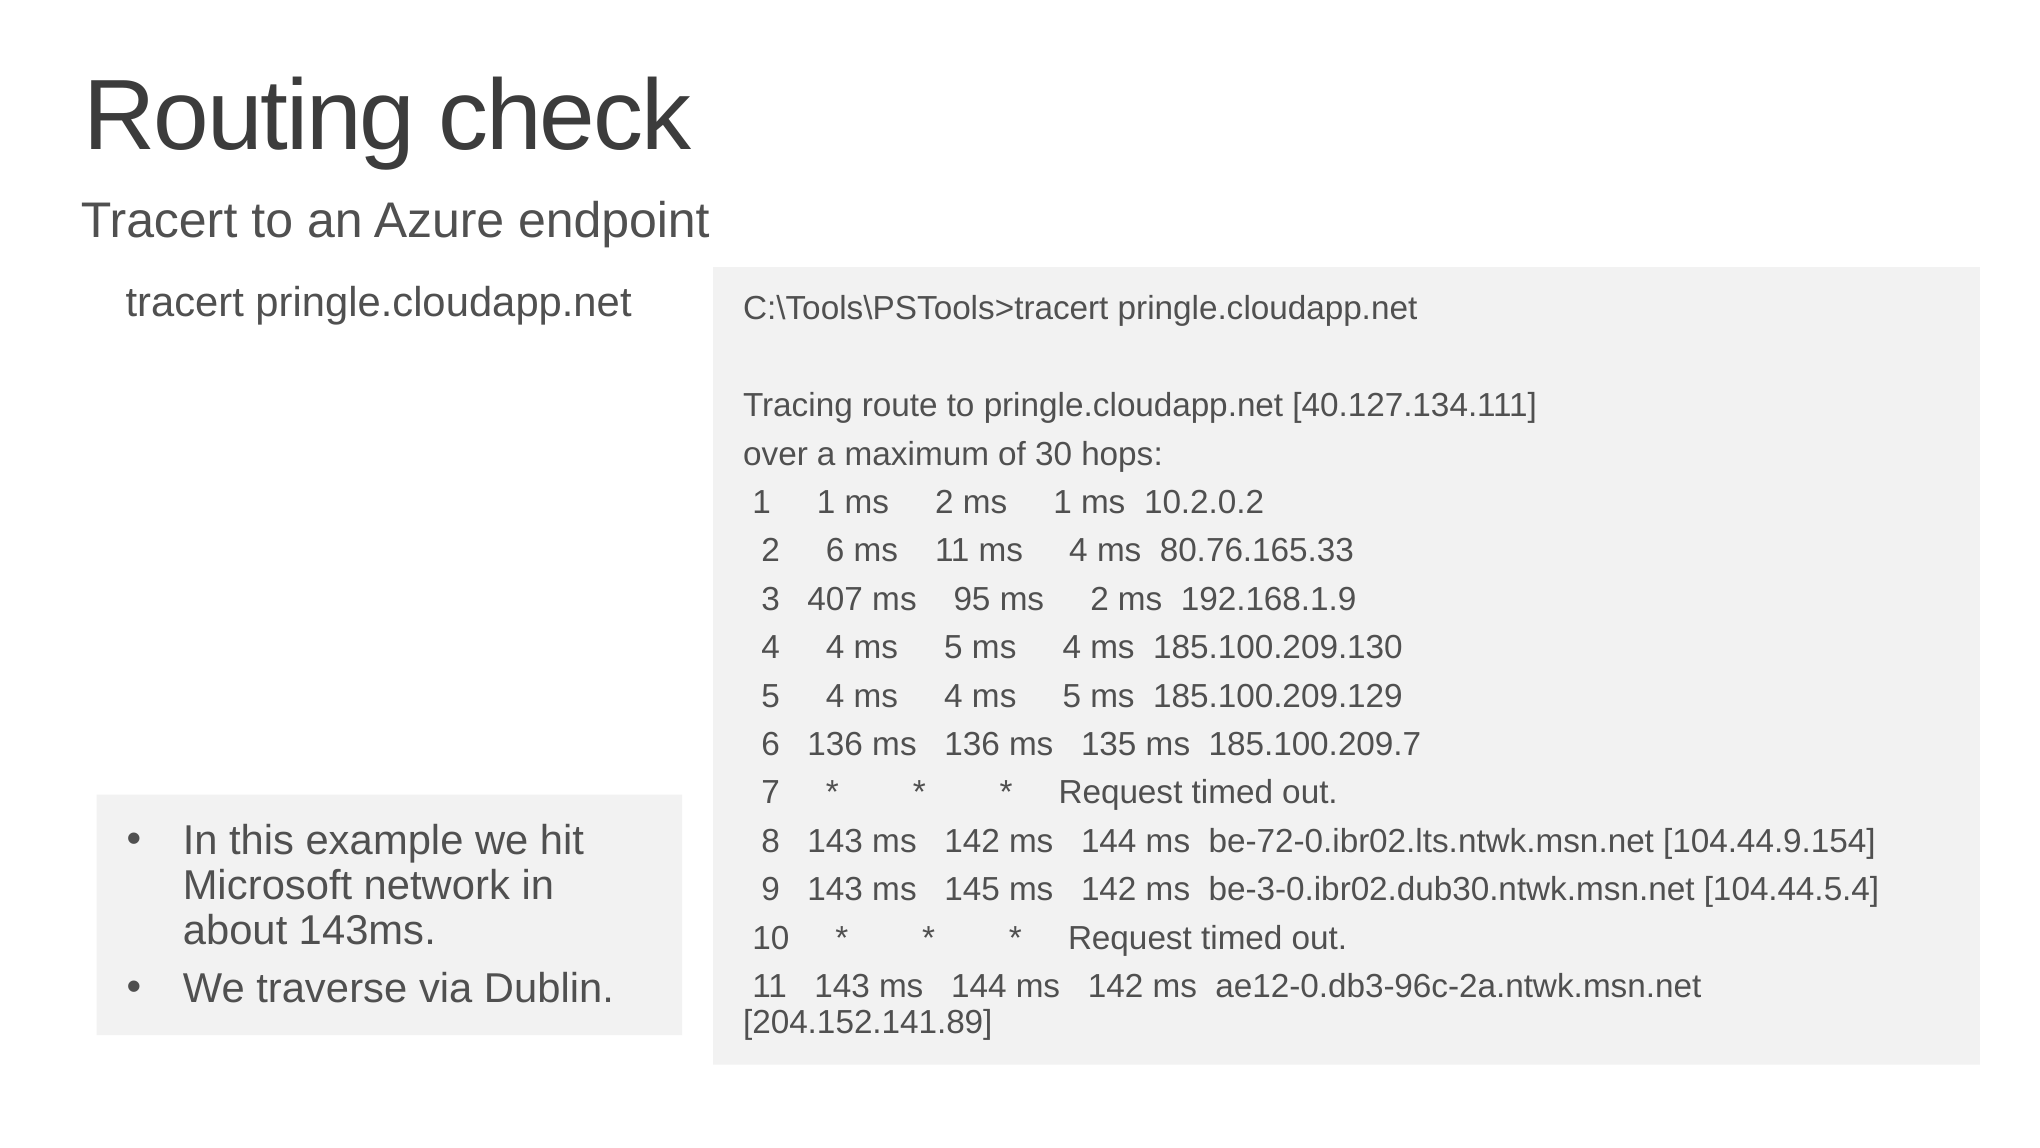

# Routing check
Tracert to an Azure endpoint
tracert pringle.cloudapp.net

C:\Tools\PSTools>tracert pringle.cloudapp.net

Tracing route to pringle.cloudapp.net [40.127.134.111]
over a maximum of 30 hops:
 1     1 ms     2 ms     1 ms  10.2.0.2
  2     6 ms    11 ms     4 ms  80.76.165.33
  3   407 ms    95 ms     2 ms  192.168.1.9
  4     4 ms     5 ms     4 ms  185.100.209.130
  5     4 ms     4 ms     5 ms  185.100.209.129
  6   136 ms   136 ms   135 ms  185.100.209.7
  7     *        *        *     Request timed out.
  8   143 ms   142 ms   144 ms  be-72-0.ibr02.lts.ntwk.msn.net [104.44.9.154]
  9   143 ms   145 ms   142 ms  be-3-0.ibr02.dub30.ntwk.msn.net [104.44.5.4]
 10     *        *        *     Request timed out.
 11   143 ms   144 ms   142 ms  ae12-0.db3-96c-2a.ntwk.msn.net [204.152.141.89]
In this example we hit Microsoft network in about 143ms.
We traverse via Dublin.